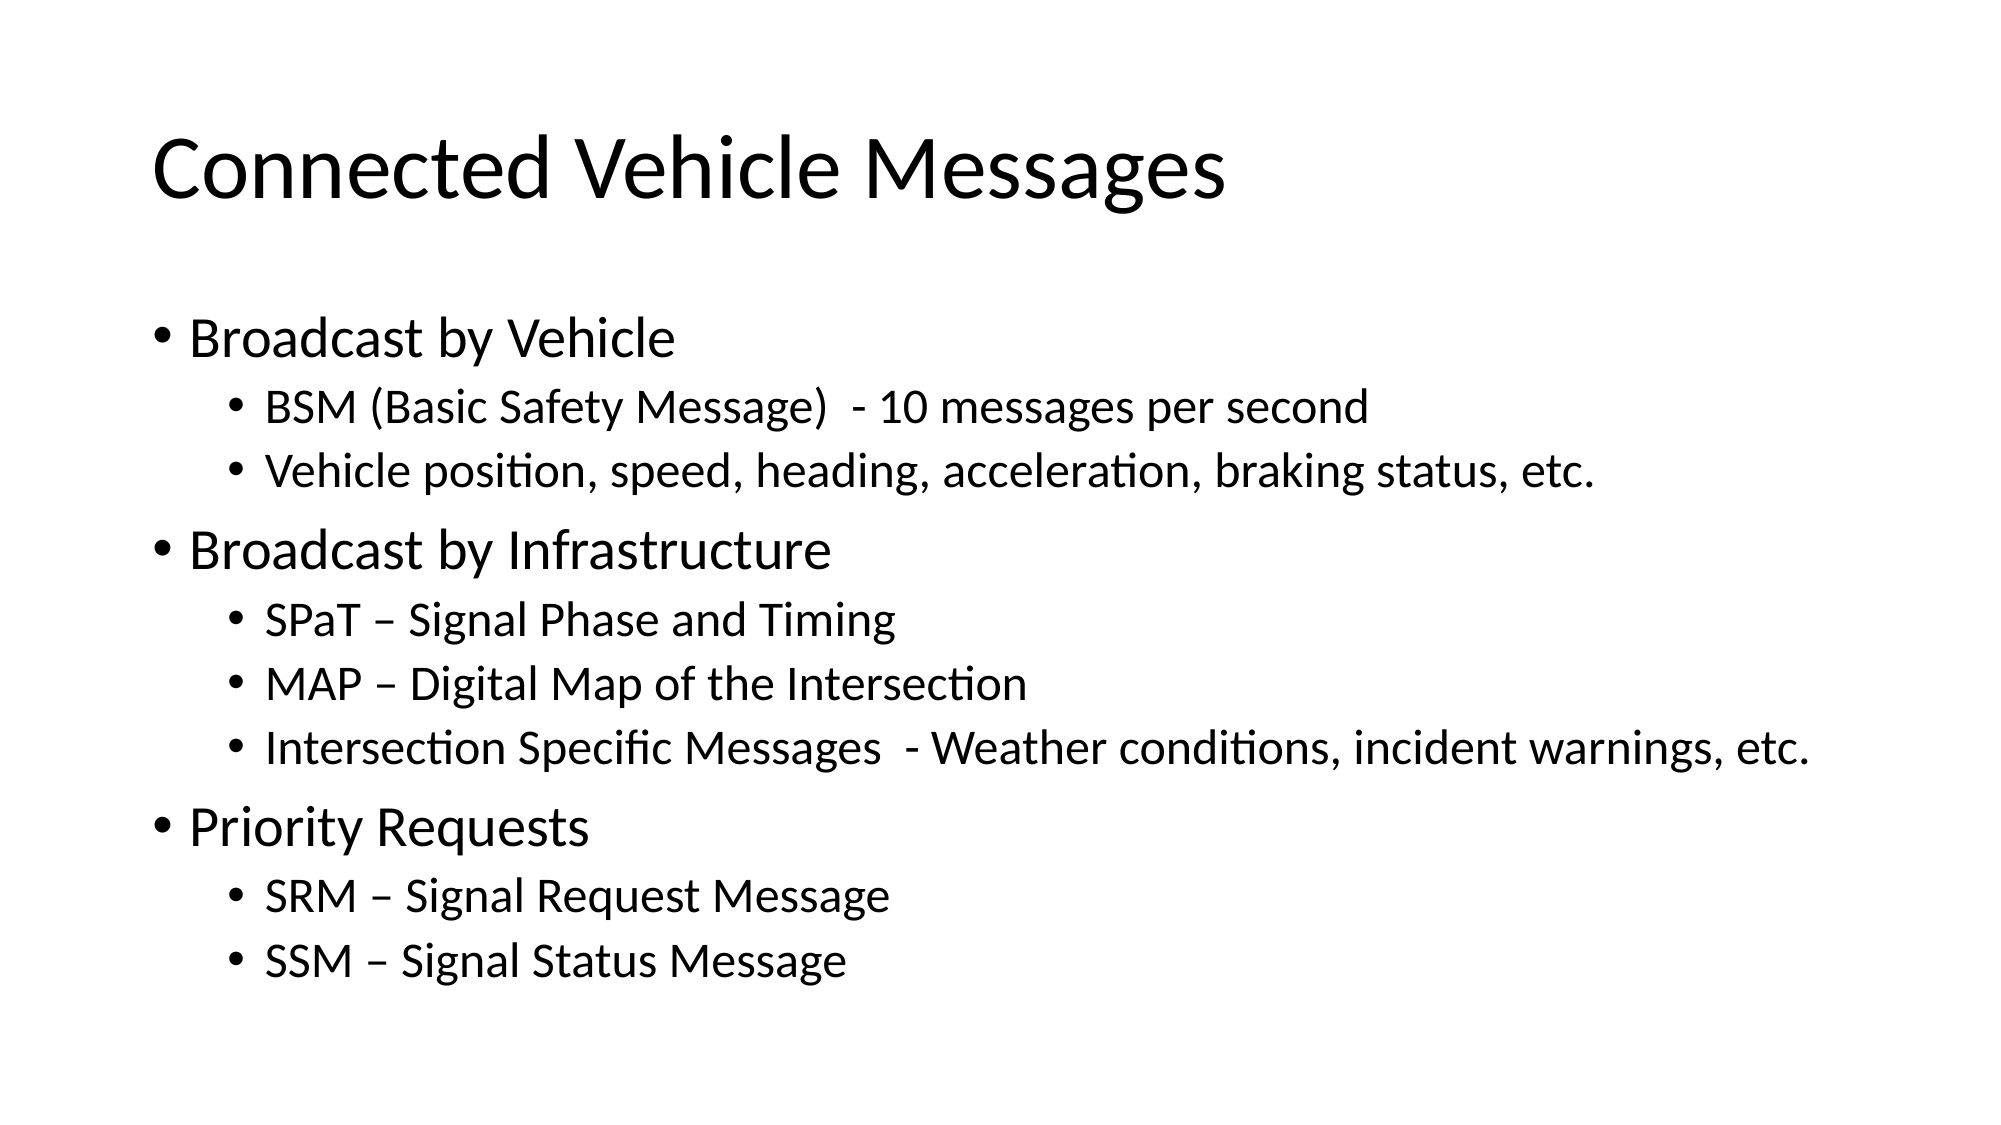

# Connected Vehicle Messages
Broadcast by Vehicle
BSM (Basic Safety Message)  - 10 messages per second
Vehicle position, speed, heading, acceleration, braking status, etc.
Broadcast by Infrastructure
SPaT – Signal Phase and Timing
MAP – Digital Map of the Intersection
Intersection Specific Messages  - Weather conditions, incident warnings, etc.
Priority Requests
SRM – Signal Request Message
SSM – Signal Status Message